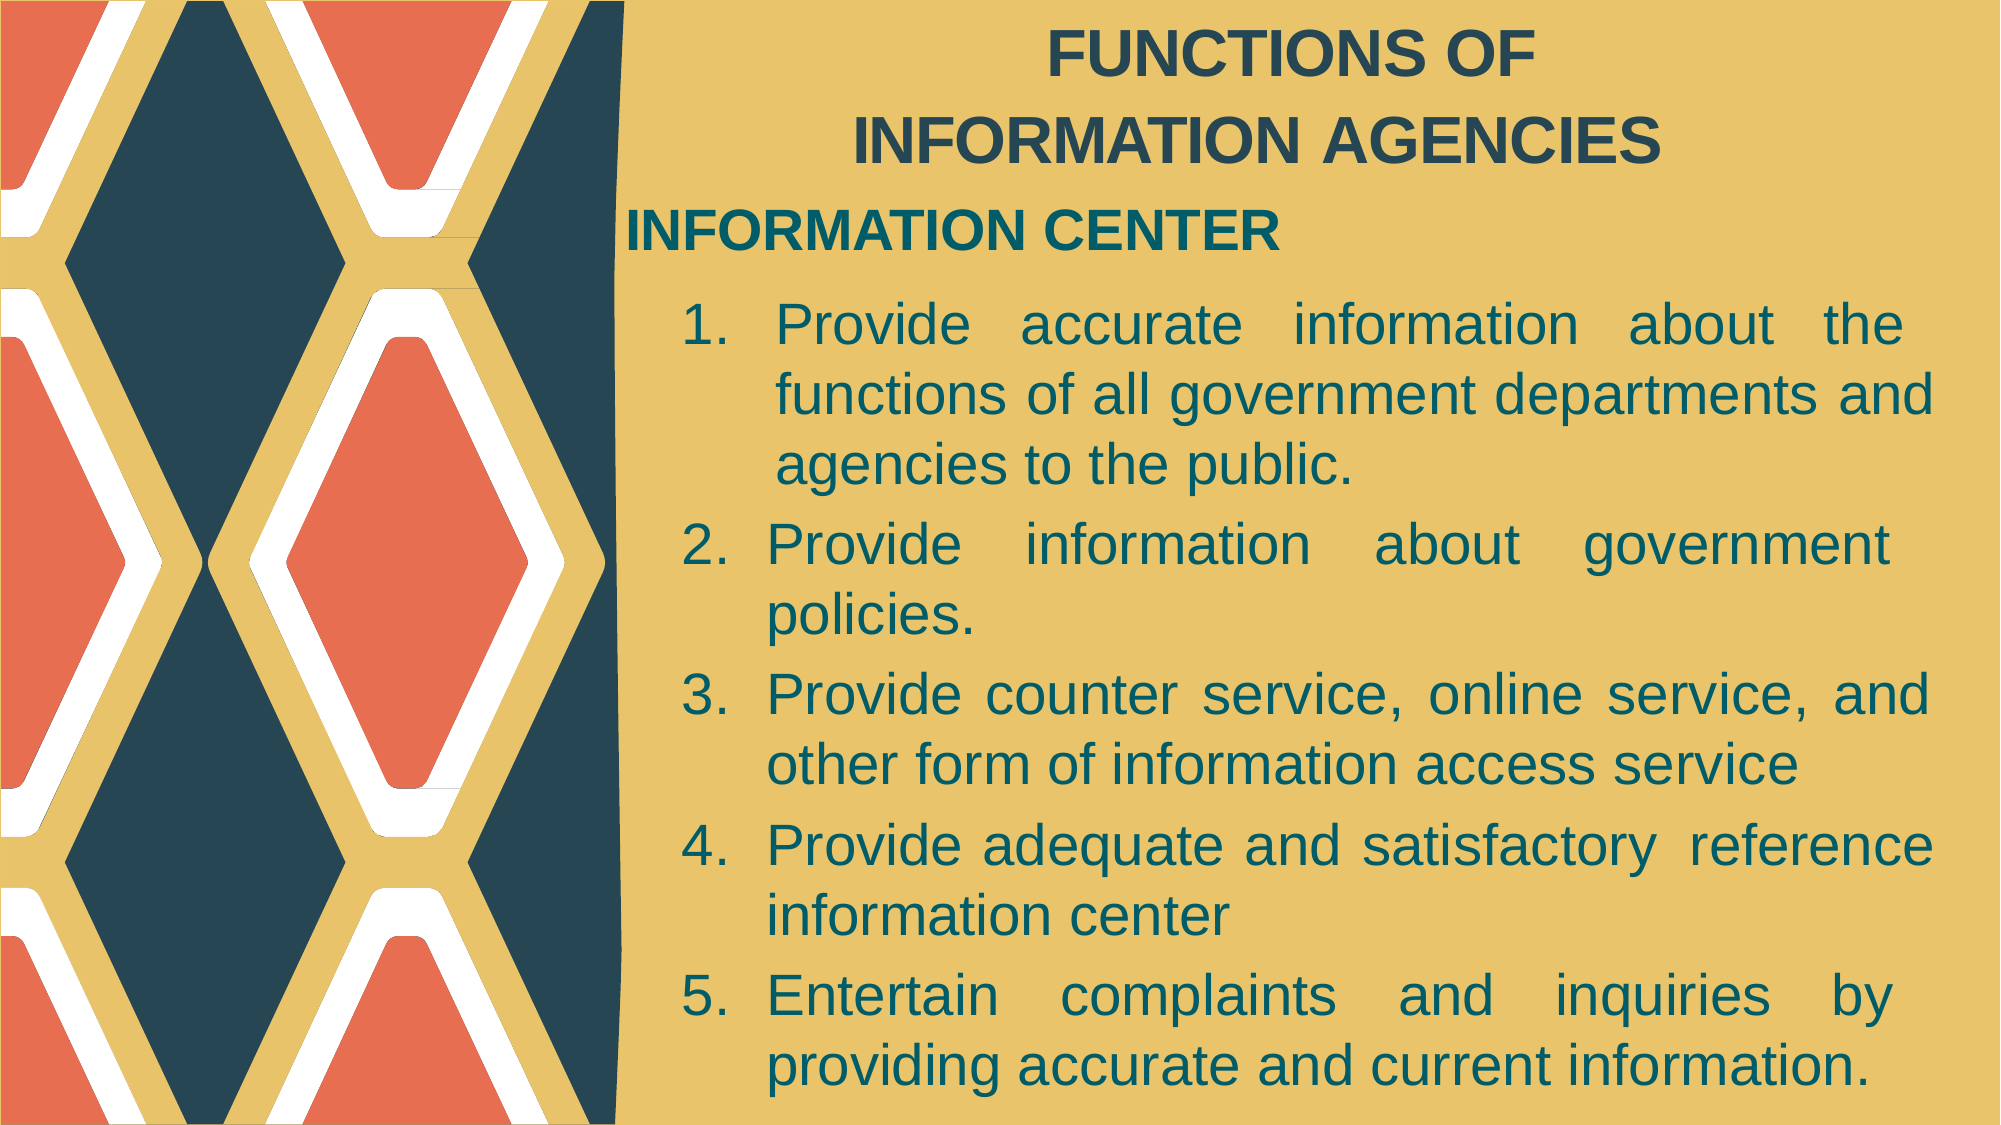

# FUNCTIONS OF  INFORMATION AGENCIES

INFORMATION CENTER
Provide accurate information about the  functions of all government departments and  agencies to the public.
Provide information about government  policies.
Provide counter service, online service, and  other form of information access service
Provide adequate and satisfactory reference  information center
Entertain complaints and inquiries by  providing accurate and current information.